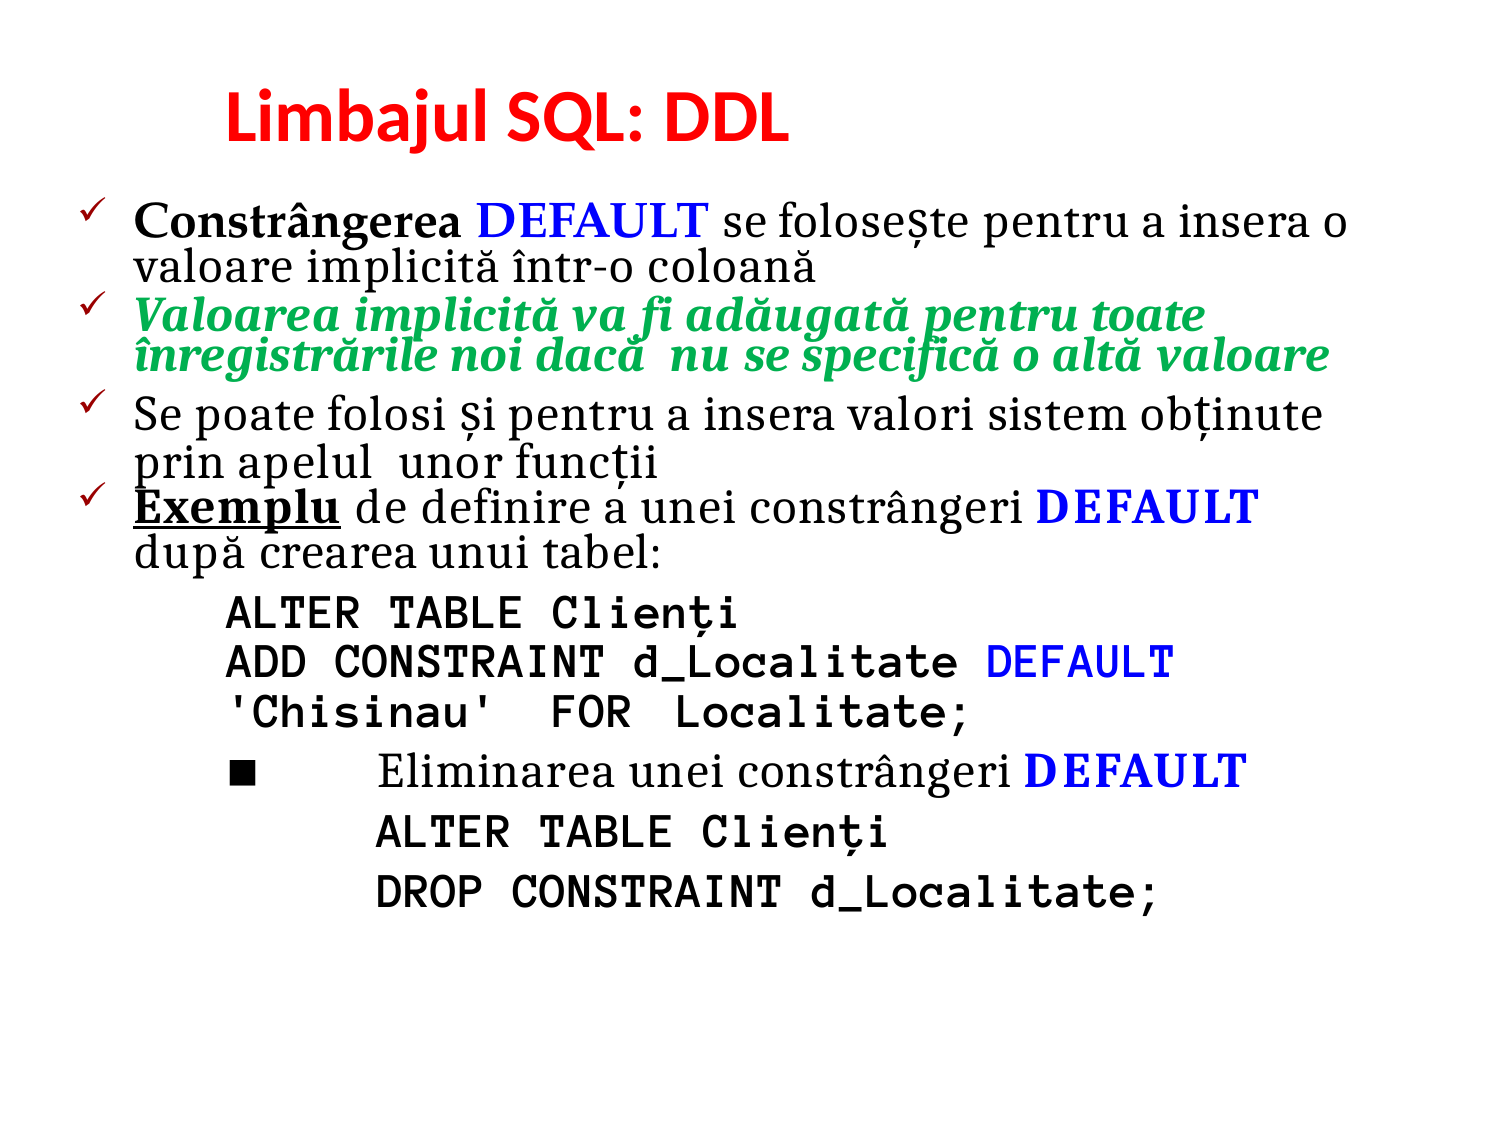

# Limbajul SQL: DDL
Constrângerea DEFAULT se folosește pentru a insera o valoare implicită într-o coloană
Valoarea implicită va fi adăugată pentru toate înregistrările noi dacă  nu se specifică o altă valoare
Se poate folosi și pentru a insera valori sistem obținute prin apelul  unor funcții
Exemplu de definire a unei constrângeri DEFAULT după crearea unui tabel:
ALTER TABLE Clienți
ADD CONSTRAINT d_Localitate DEFAULT
'Chisinau'  FOR	Localitate;
◼	Eliminarea unei constrângeri DEFAULT
ALTER TABLE Clienți
DROP CONSTRAINT d_Localitate;